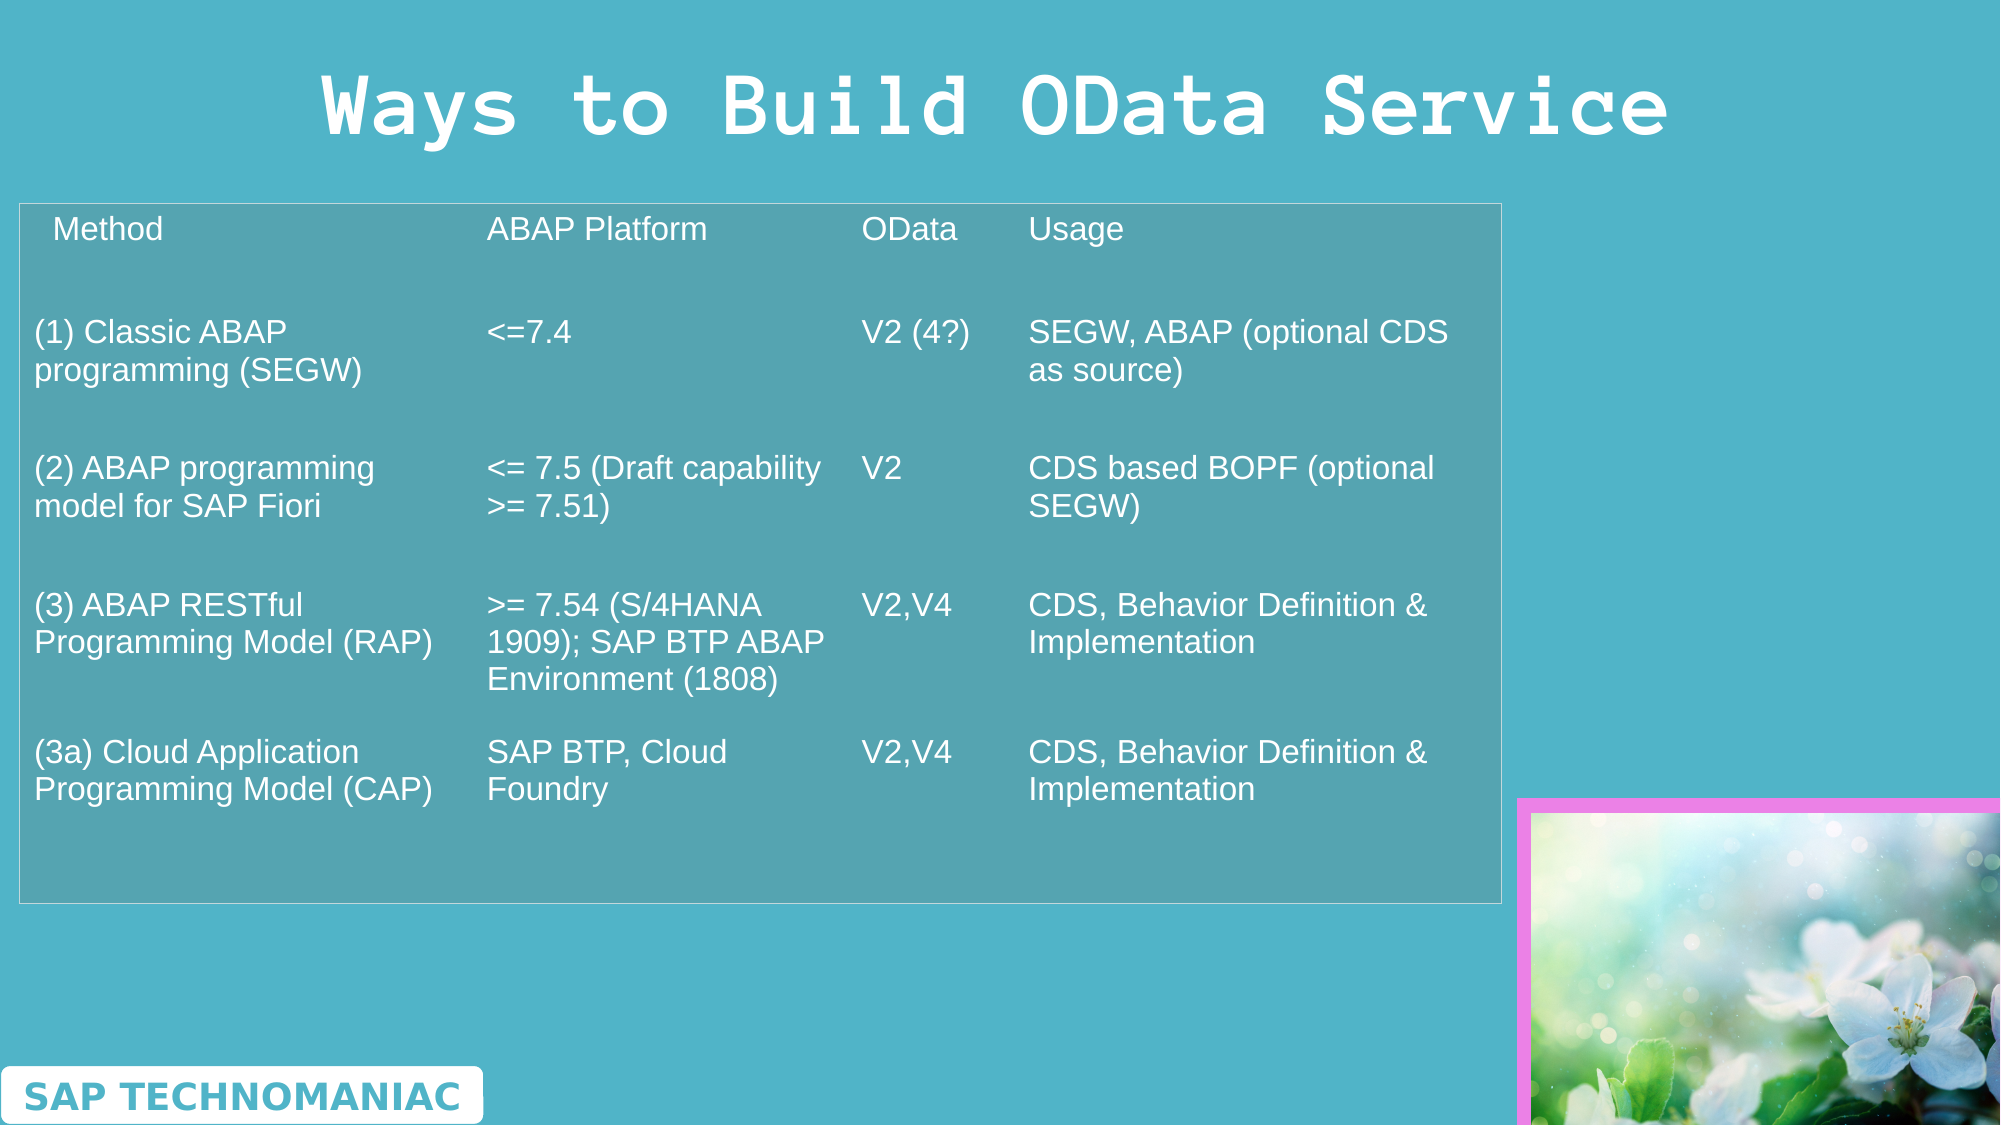

# Ways to Build OData Service
| Method | ABAP Platform | OData | Usage |
| --- | --- | --- | --- |
| (1) Classic ABAP programming (SEGW) | <=7.4 | V2 (4?) | SEGW, ABAP (optional CDS as source) |
| (2) ABAP programming model for SAP Fiori | <= 7.5 (Draft capability >= 7.51) | V2 | CDS based BOPF (optional SEGW) |
| (3) ABAP RESTful Programming Model (RAP) | >= 7.54 (S/4HANA 1909); SAP BTP ABAP Environment (1808) | V2,V4 | CDS, Behavior Definition & Implementation |
| (3a) Cloud Application Programming Model (CAP) | SAP BTP, Cloud Foundry | V2,V4 | CDS, Behavior Definition & Implementation |